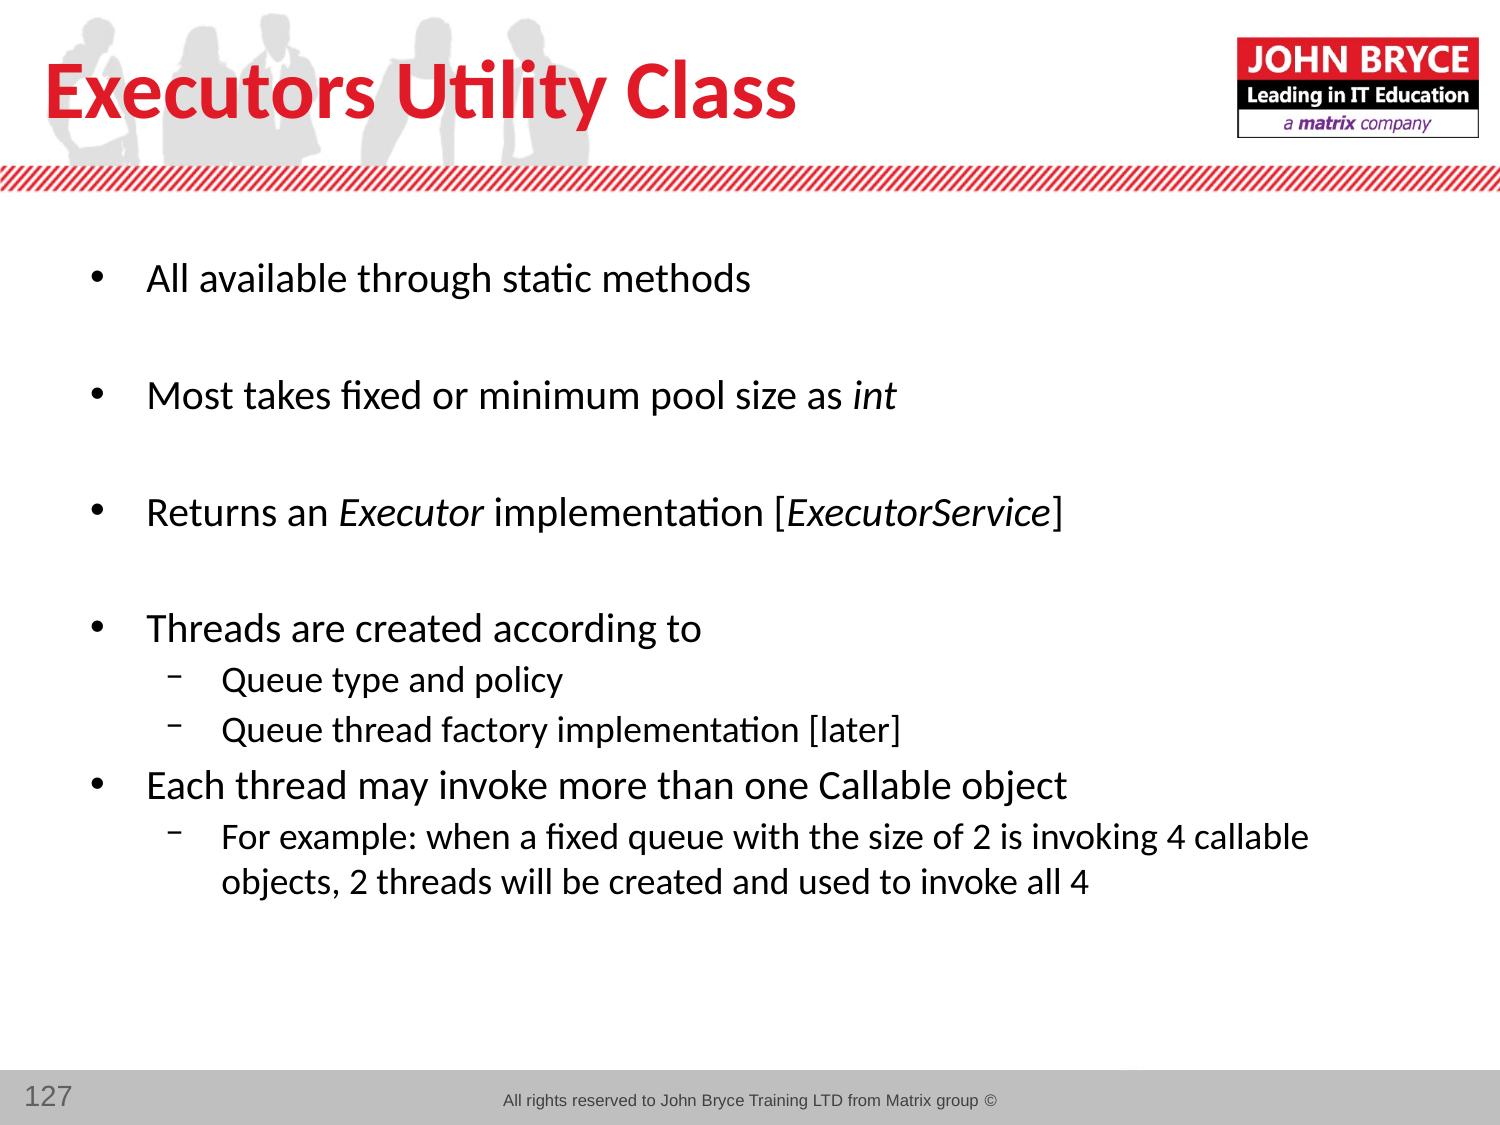

# Executors Utility Class
All available through static methods

Most takes fixed or minimum pool size as int

Returns an Executor implementation [ExecutorService]

Threads are created according to
Queue type and policy
Queue thread factory implementation [later]
Each thread may invoke more than one Callable object
For example: when a fixed queue with the size of 2 is invoking 4 callable objects, 2 threads will be created and used to invoke all 4